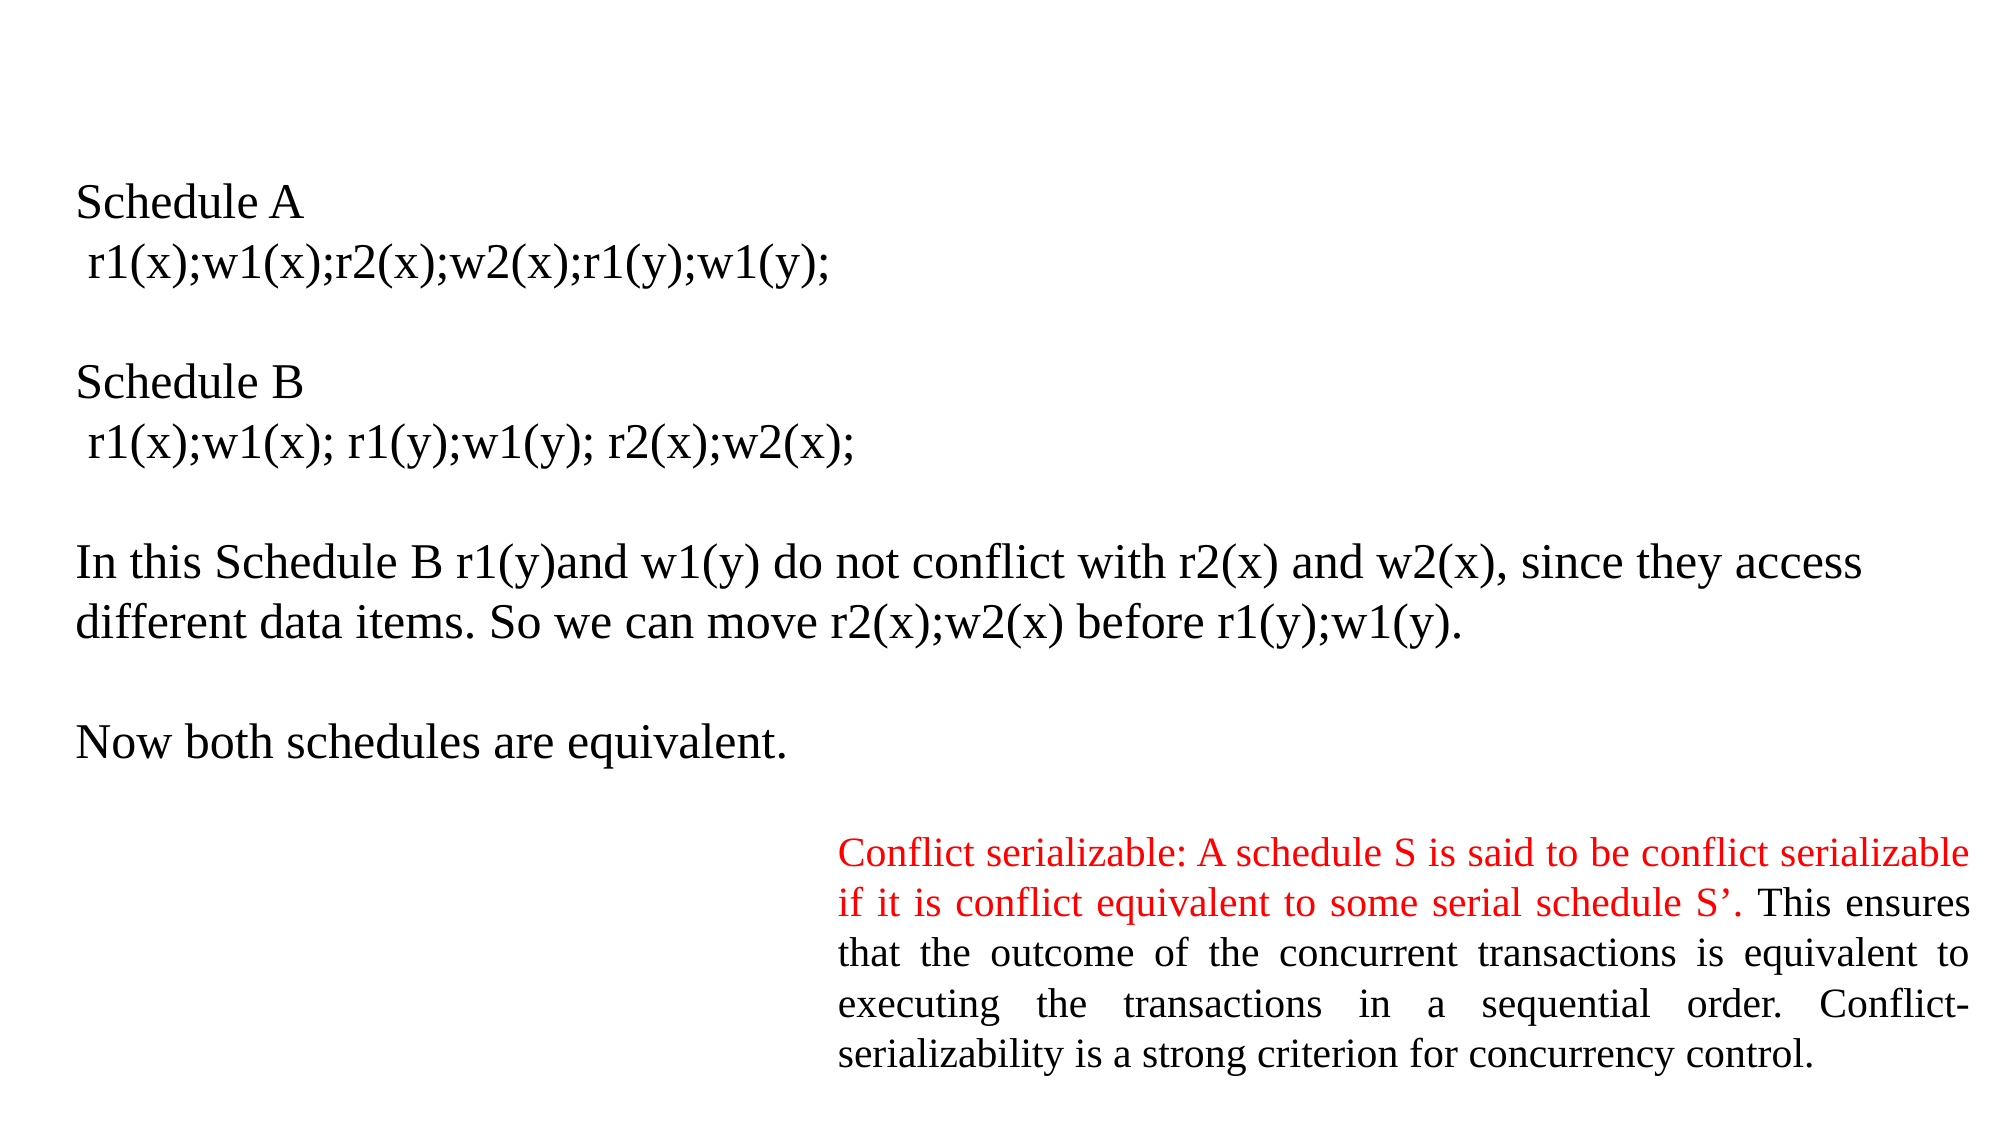

Schedule A
 r1(x);w1(x);r2(x);w2(x);r1(y);w1(y);

Schedule B
 r1(x);w1(x); r1(y);w1(y); r2(x);w2(x);

In this Schedule B r1(y)and w1(y) do not conflict with r2(x) and w2(x), since they access different data items. So we can move r2(x);w2(x) before r1(y);w1(y).

Now both schedules are equivalent.
Conflict serializable: A schedule S is said to be conflict serializable if it is conflict equivalent to some serial schedule S’. This ensures that the outcome of the concurrent transactions is equivalent to executing the transactions in a sequential order. Conflict-serializability is a strong criterion for concurrency control.